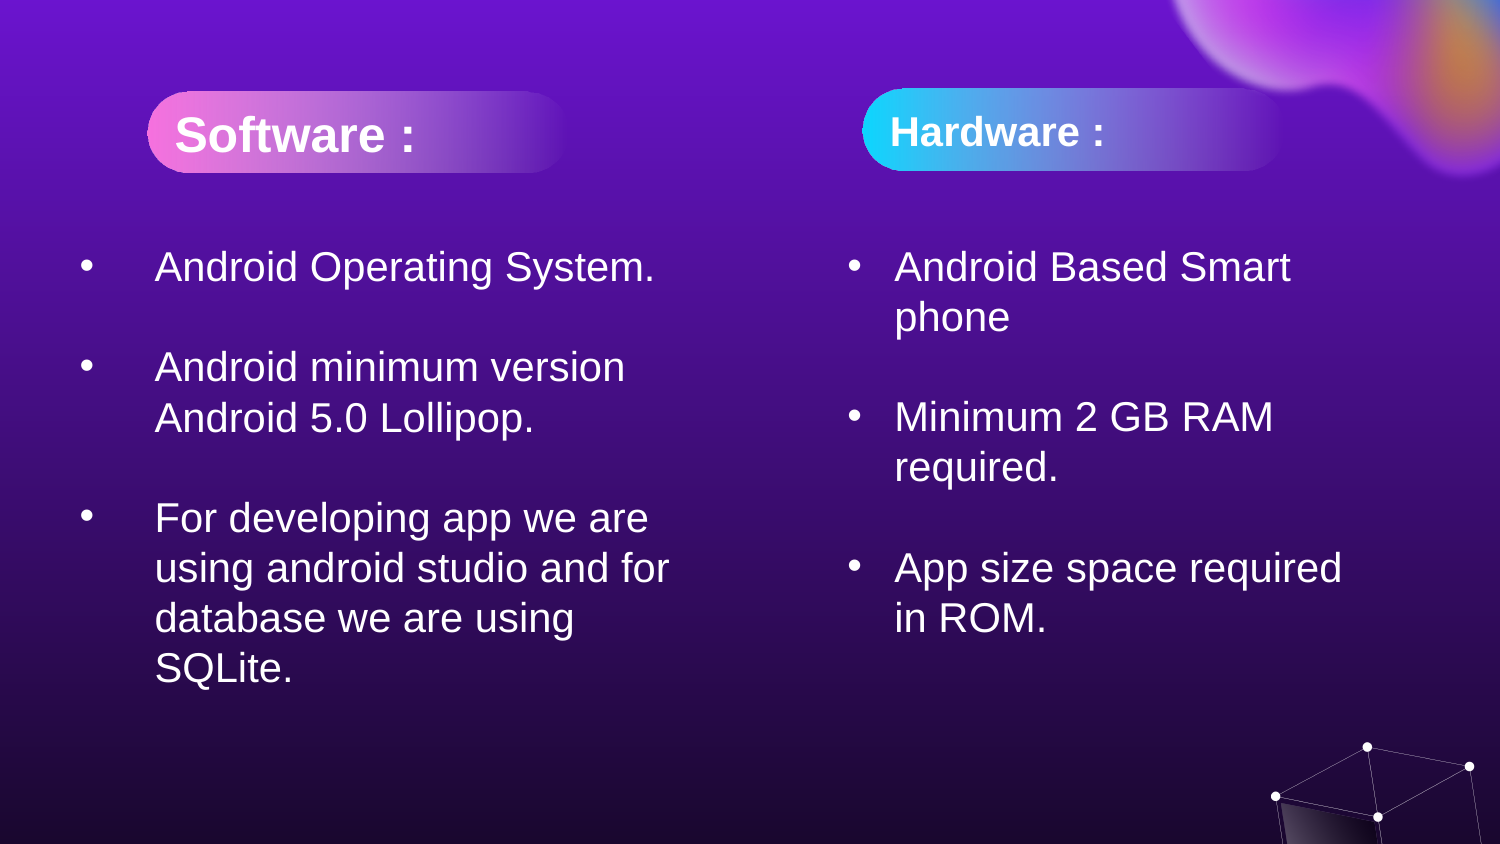

Hardware :
Software :
Android Operating System.

Android minimum version Android 5.0 Lollipop.

For developing app we are using android studio and for database we are using SQLite.

Android Based Smart phone

Minimum 2 GB RAM required.

App size space required in ROM.